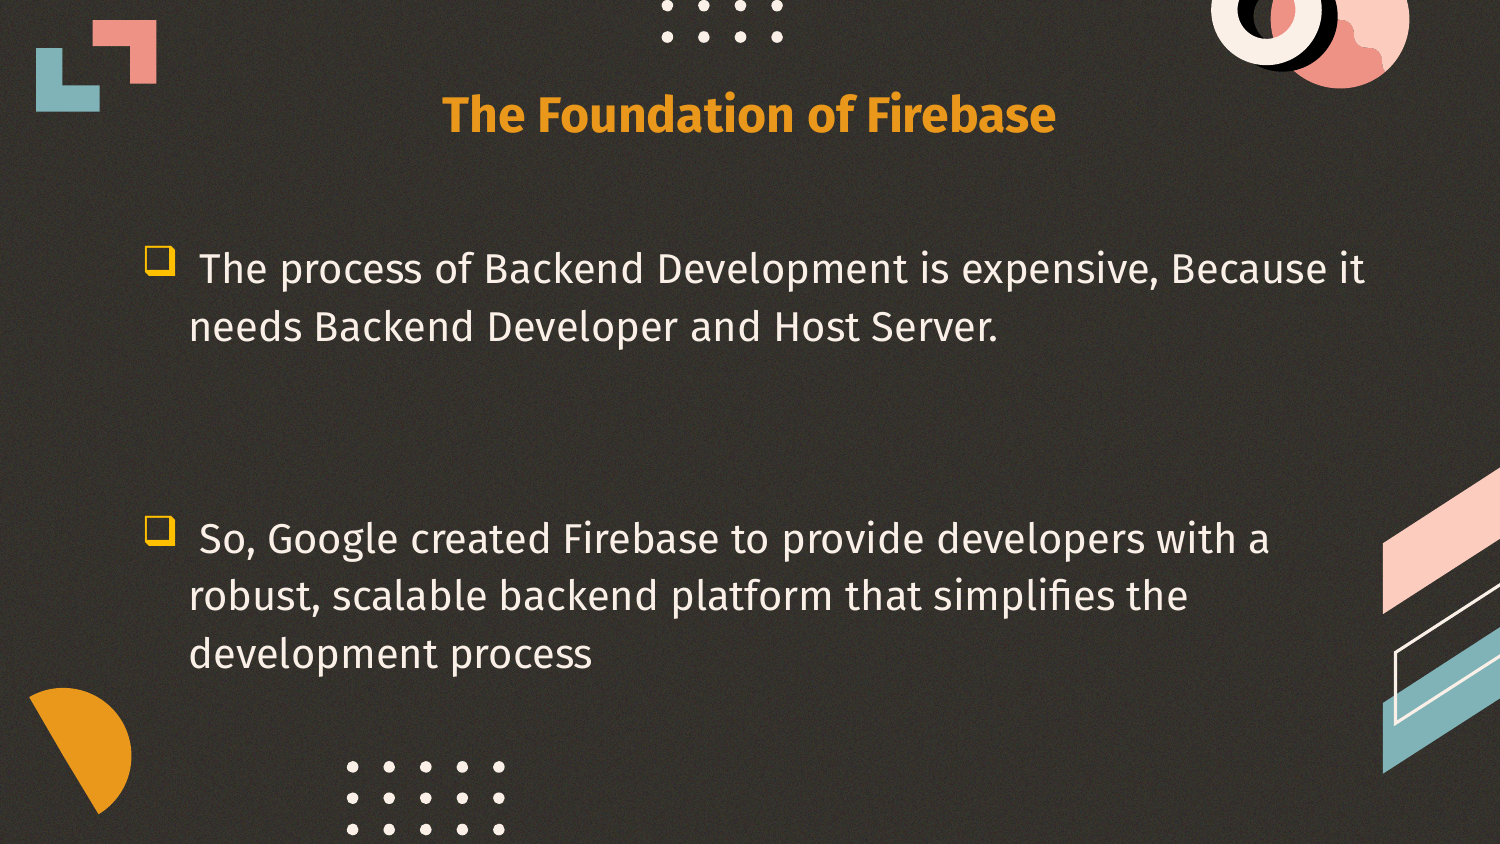

The Foundation of Firebase
 The process of Backend Development is expensive, Because it needs Backend Developer and Host Server.
 So, Google created Firebase to provide developers with a robust, scalable backend platform that simplifies the development process